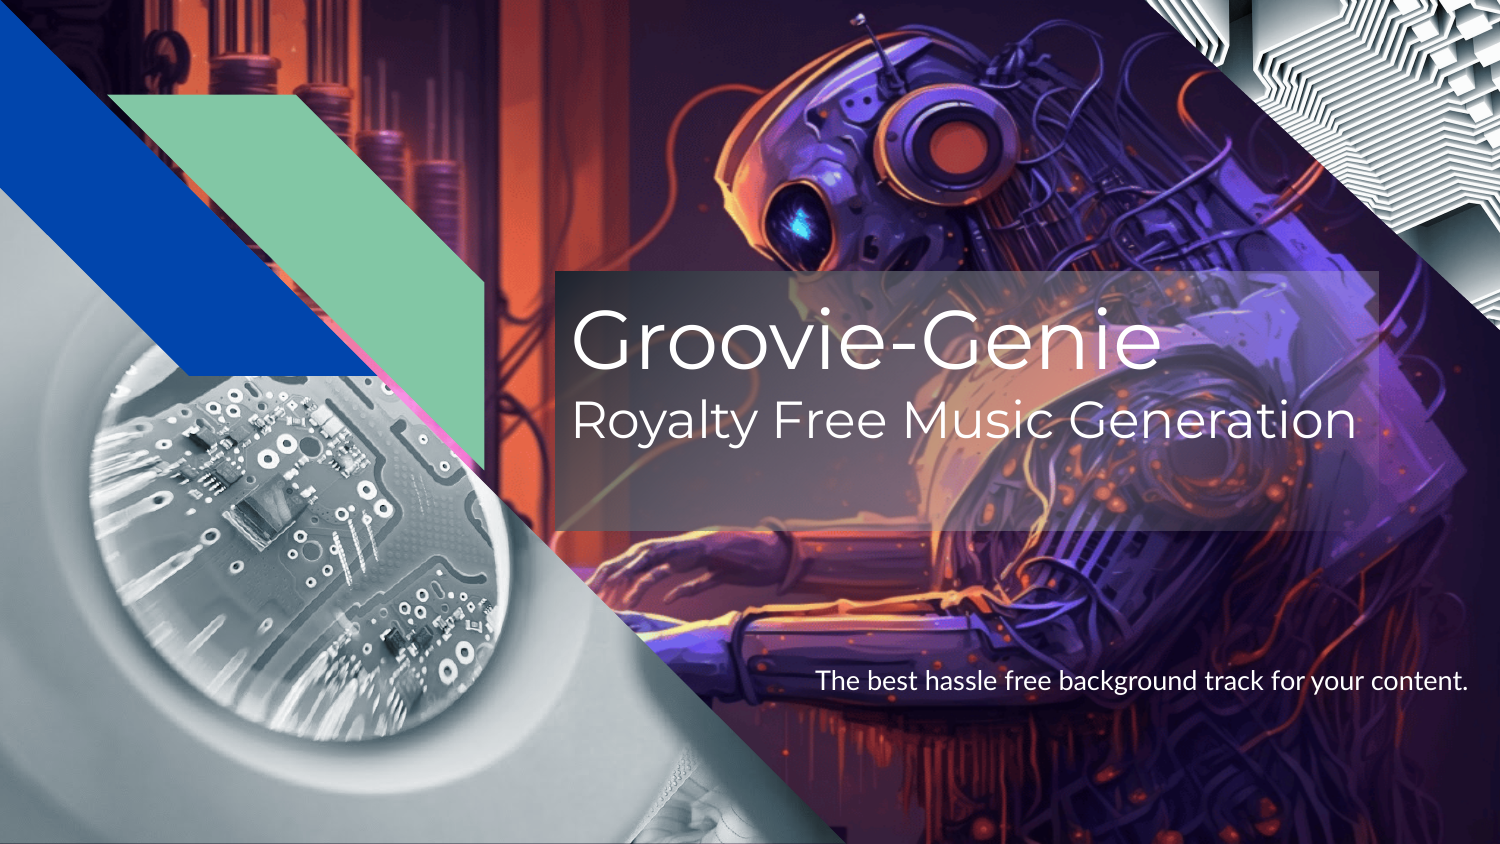

# Groovie-Genie Royalty Free Music Generation
The best hassle free background track for your content.